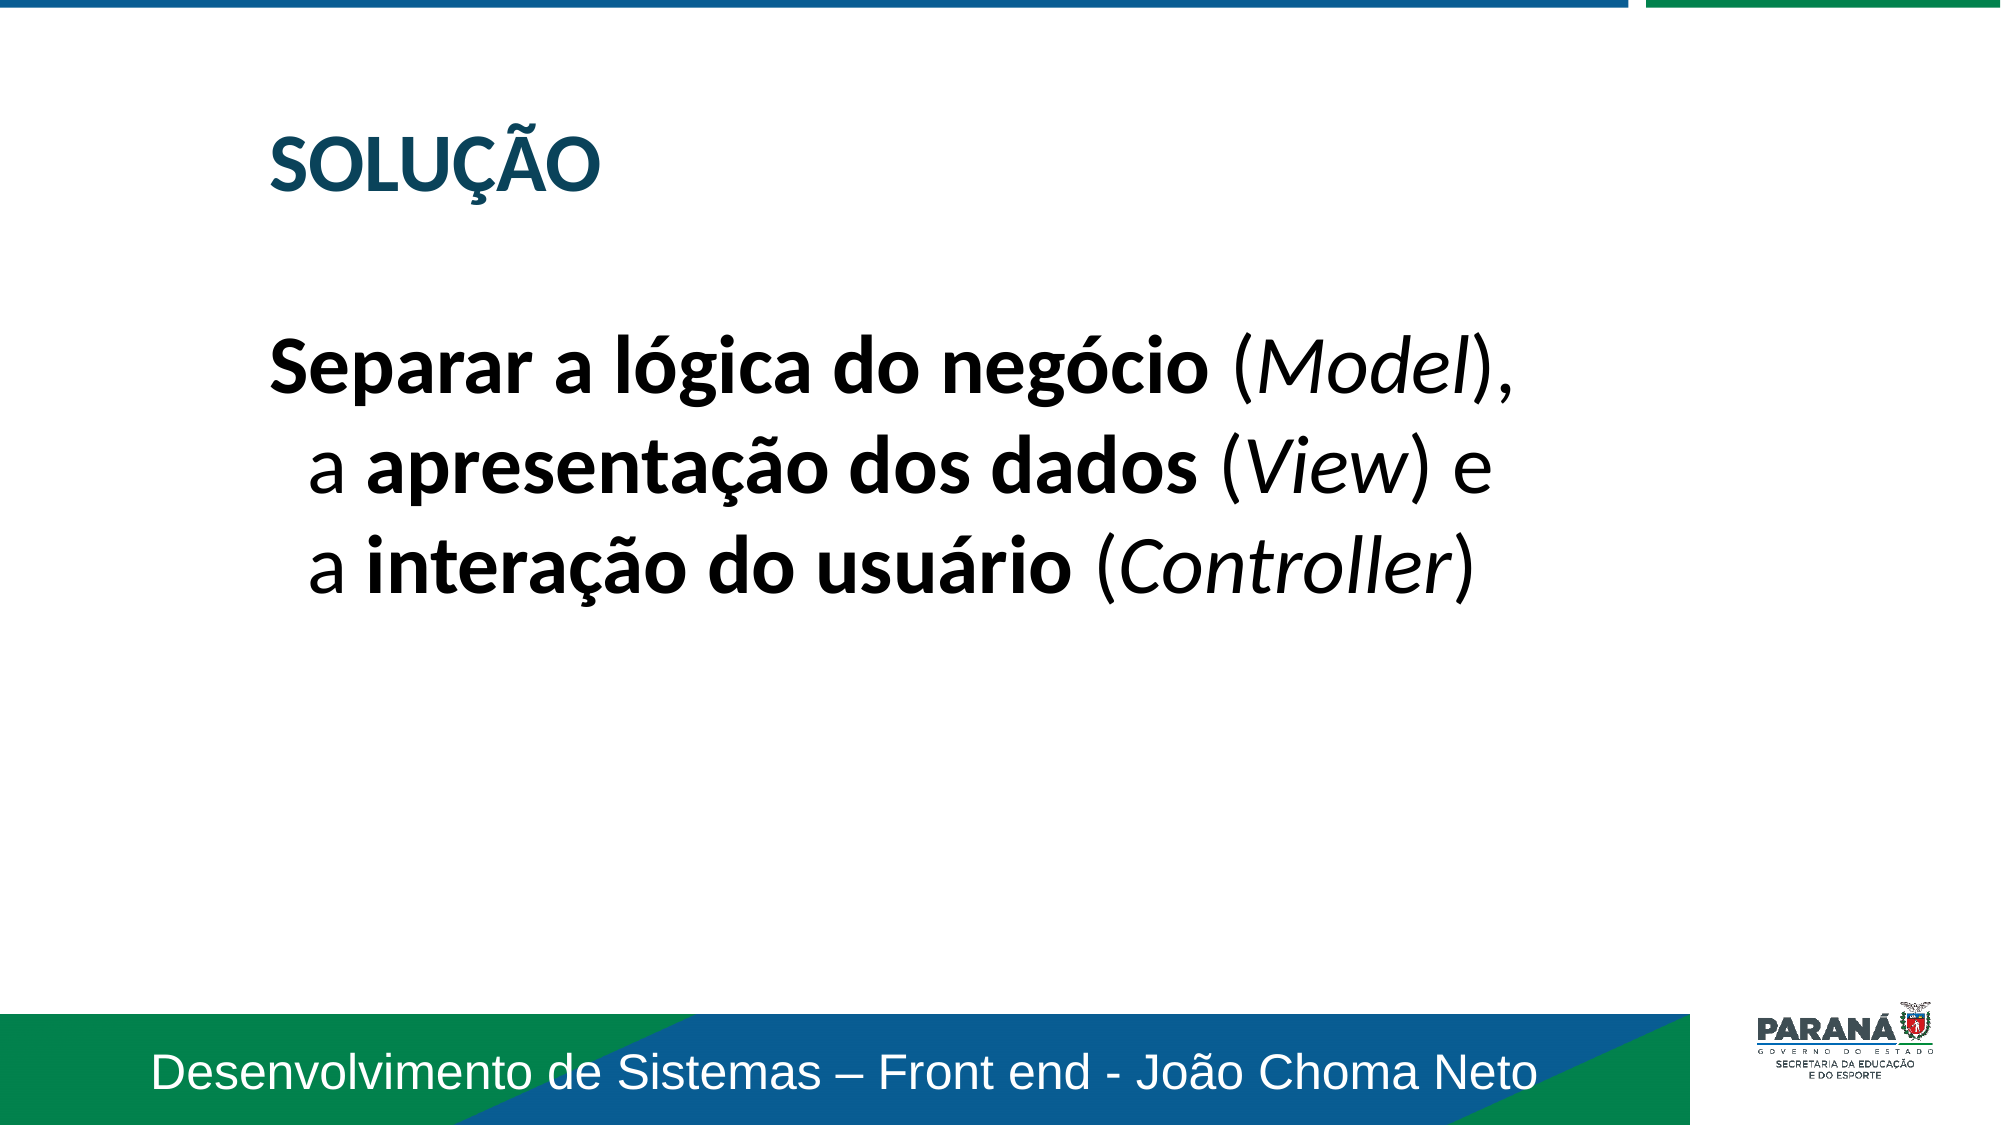

SOLUÇÃO
Separar a lógica do negócio (Model), a apresentação dos dados (View) e a interação do usuário (Controller)